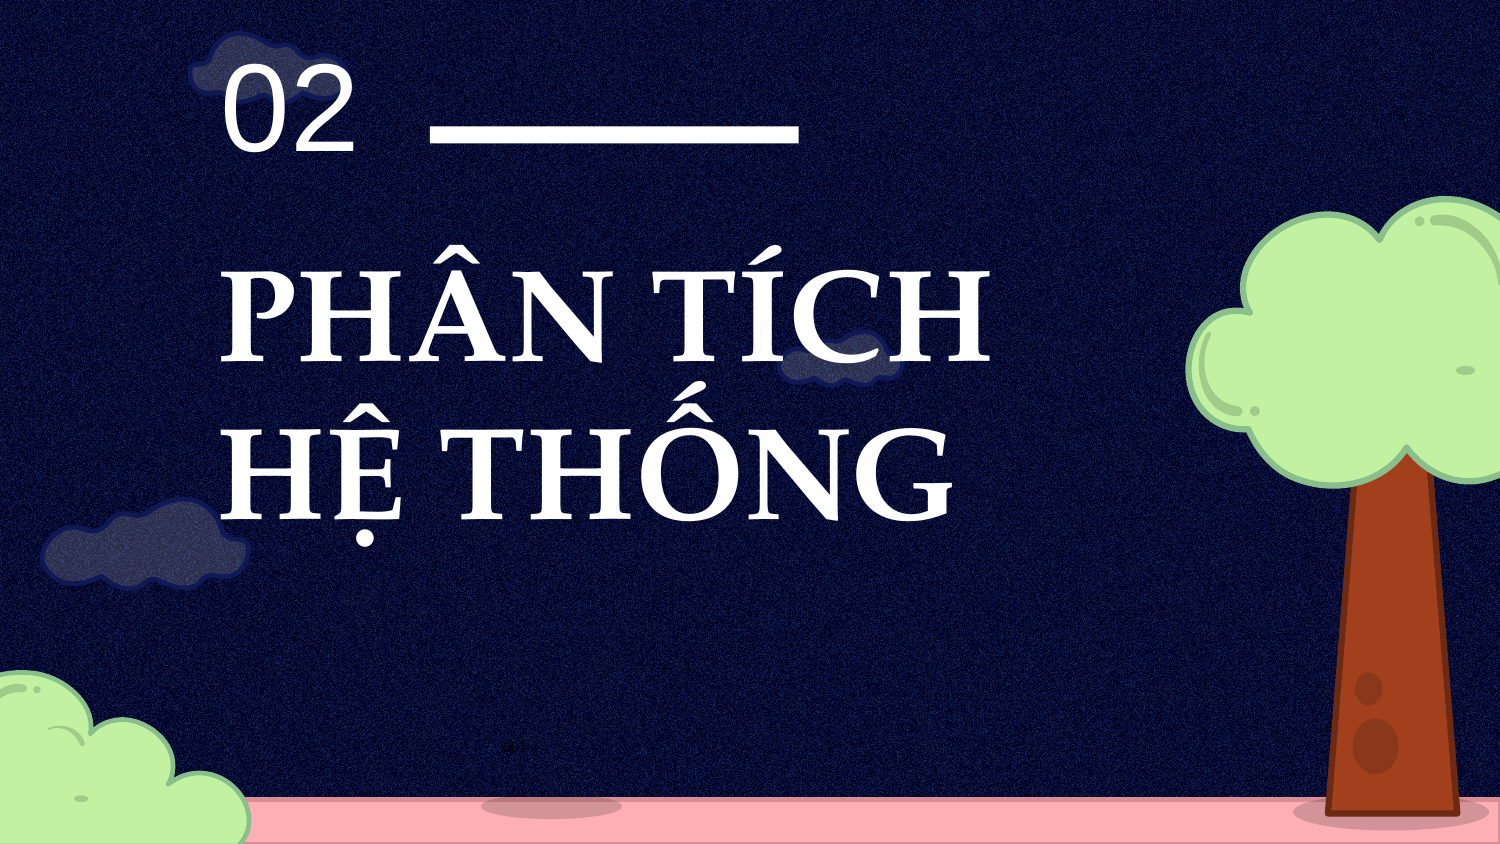

02
# PHÂN TÍCH HỆ THỐNG

001